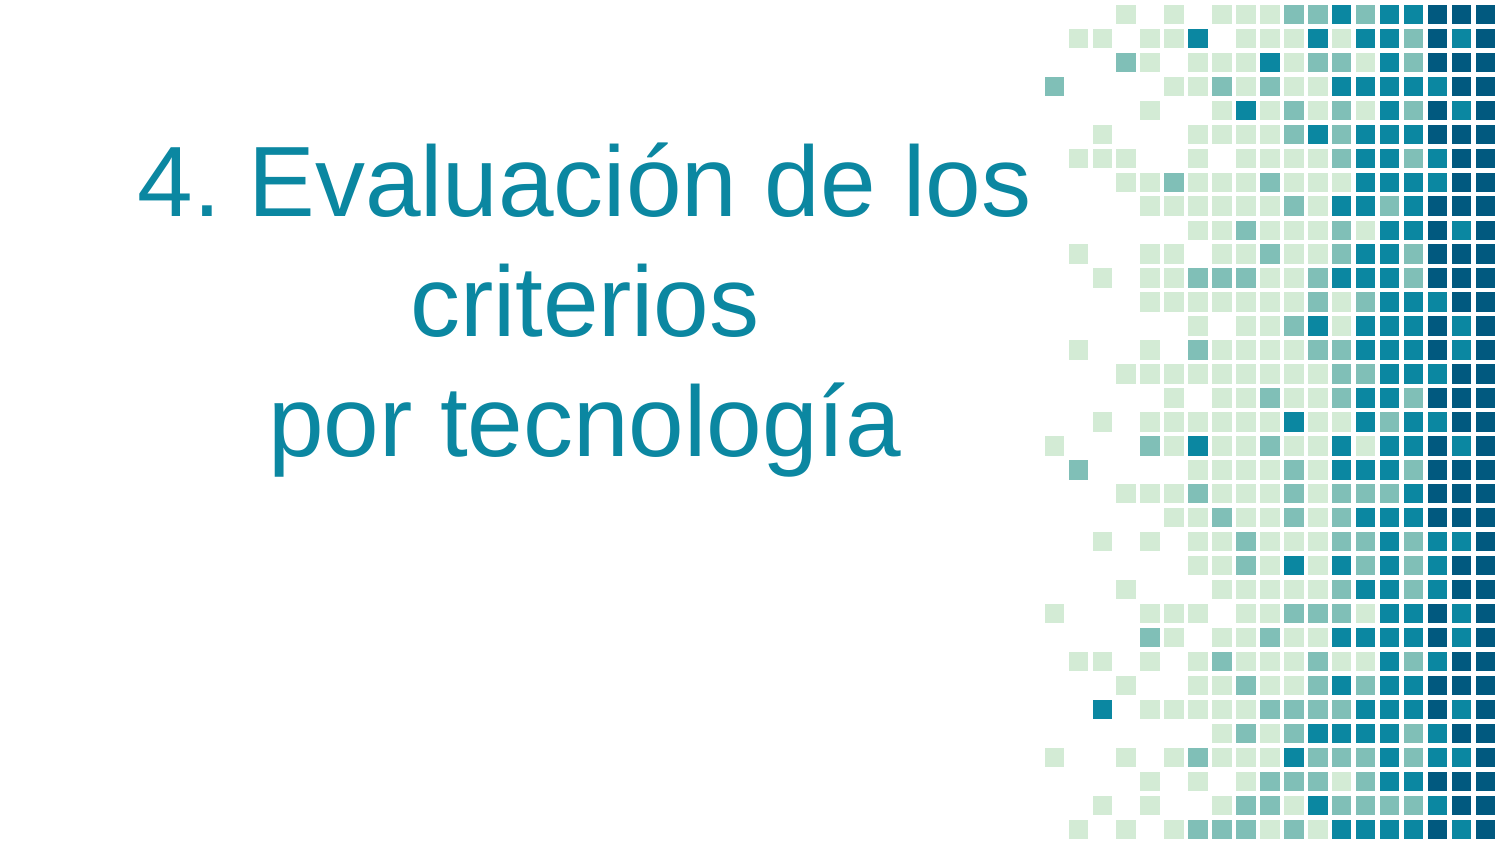

# 4. Evaluación de los criterios por tecnología